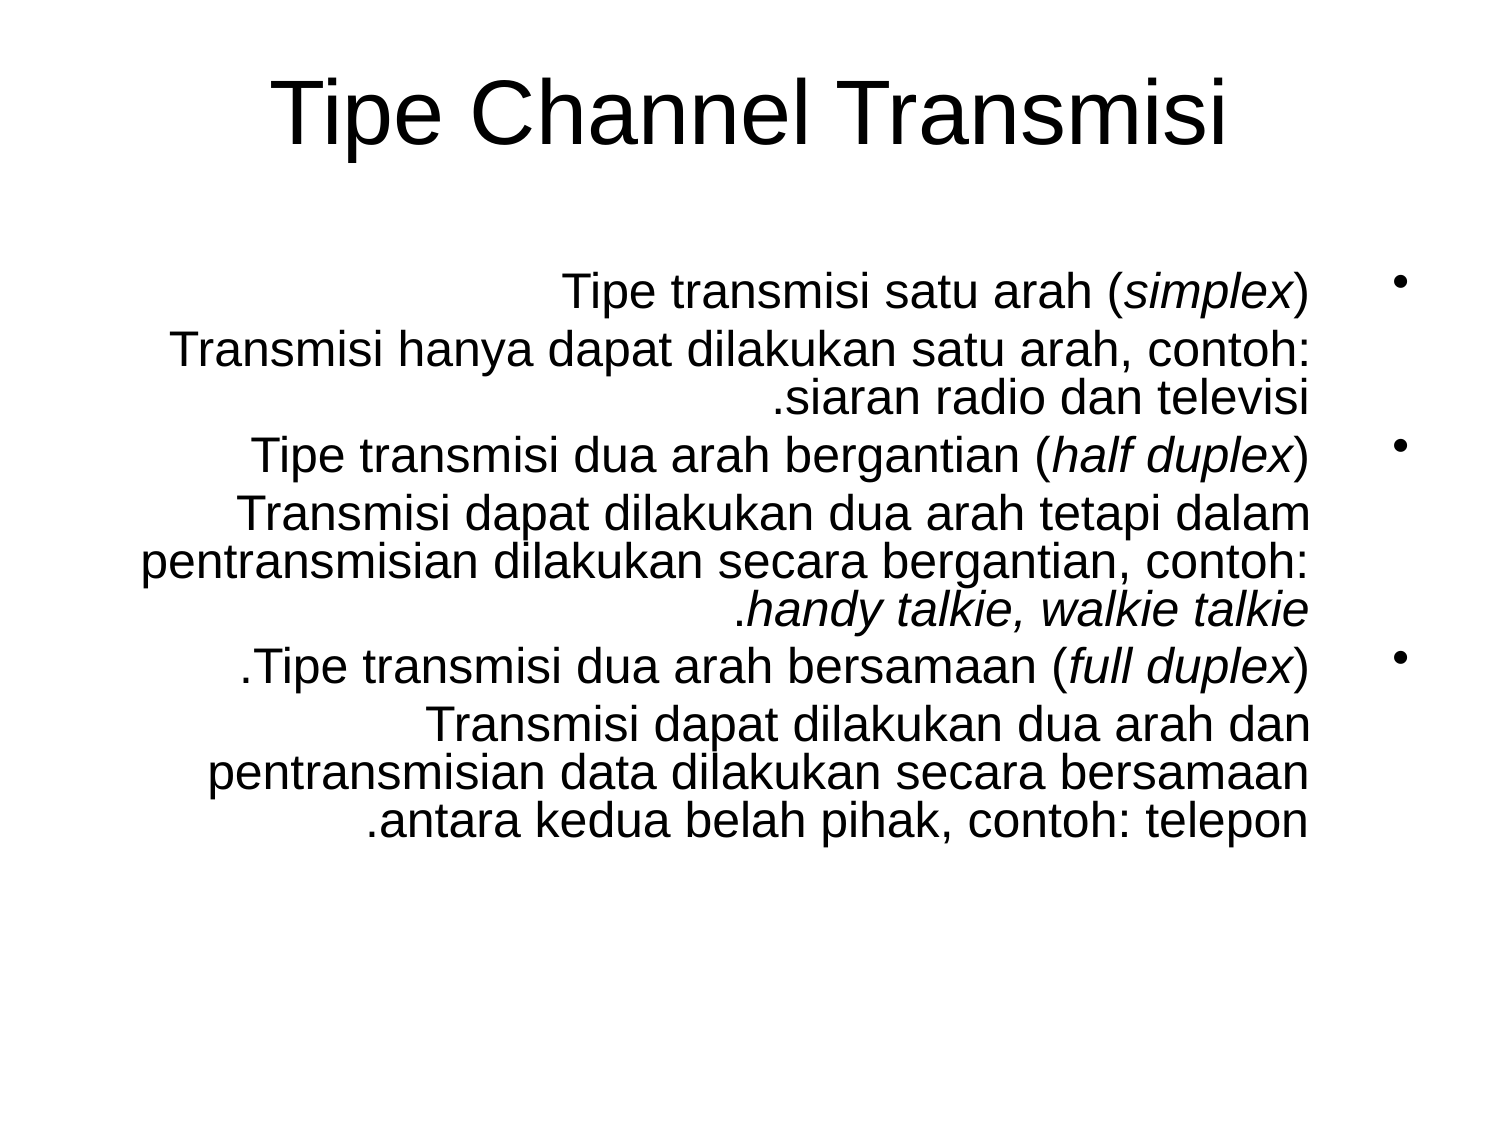

# Tipe Channel Transmisi
Tipe transmisi satu arah (simplex)
       Transmisi hanya dapat dilakukan satu arah, contoh: siaran radio dan televisi.
Tipe transmisi dua arah bergantian (half duplex)
       Transmisi dapat dilakukan dua arah tetapi dalam pentransmisian dilakukan secara bergantian, contoh: handy talkie, walkie talkie.
Tipe transmisi dua arah bersamaan (full duplex).
       Transmisi dapat dilakukan dua arah dan pentransmisian data dilakukan secara bersamaan antara kedua belah pihak, contoh: telepon.